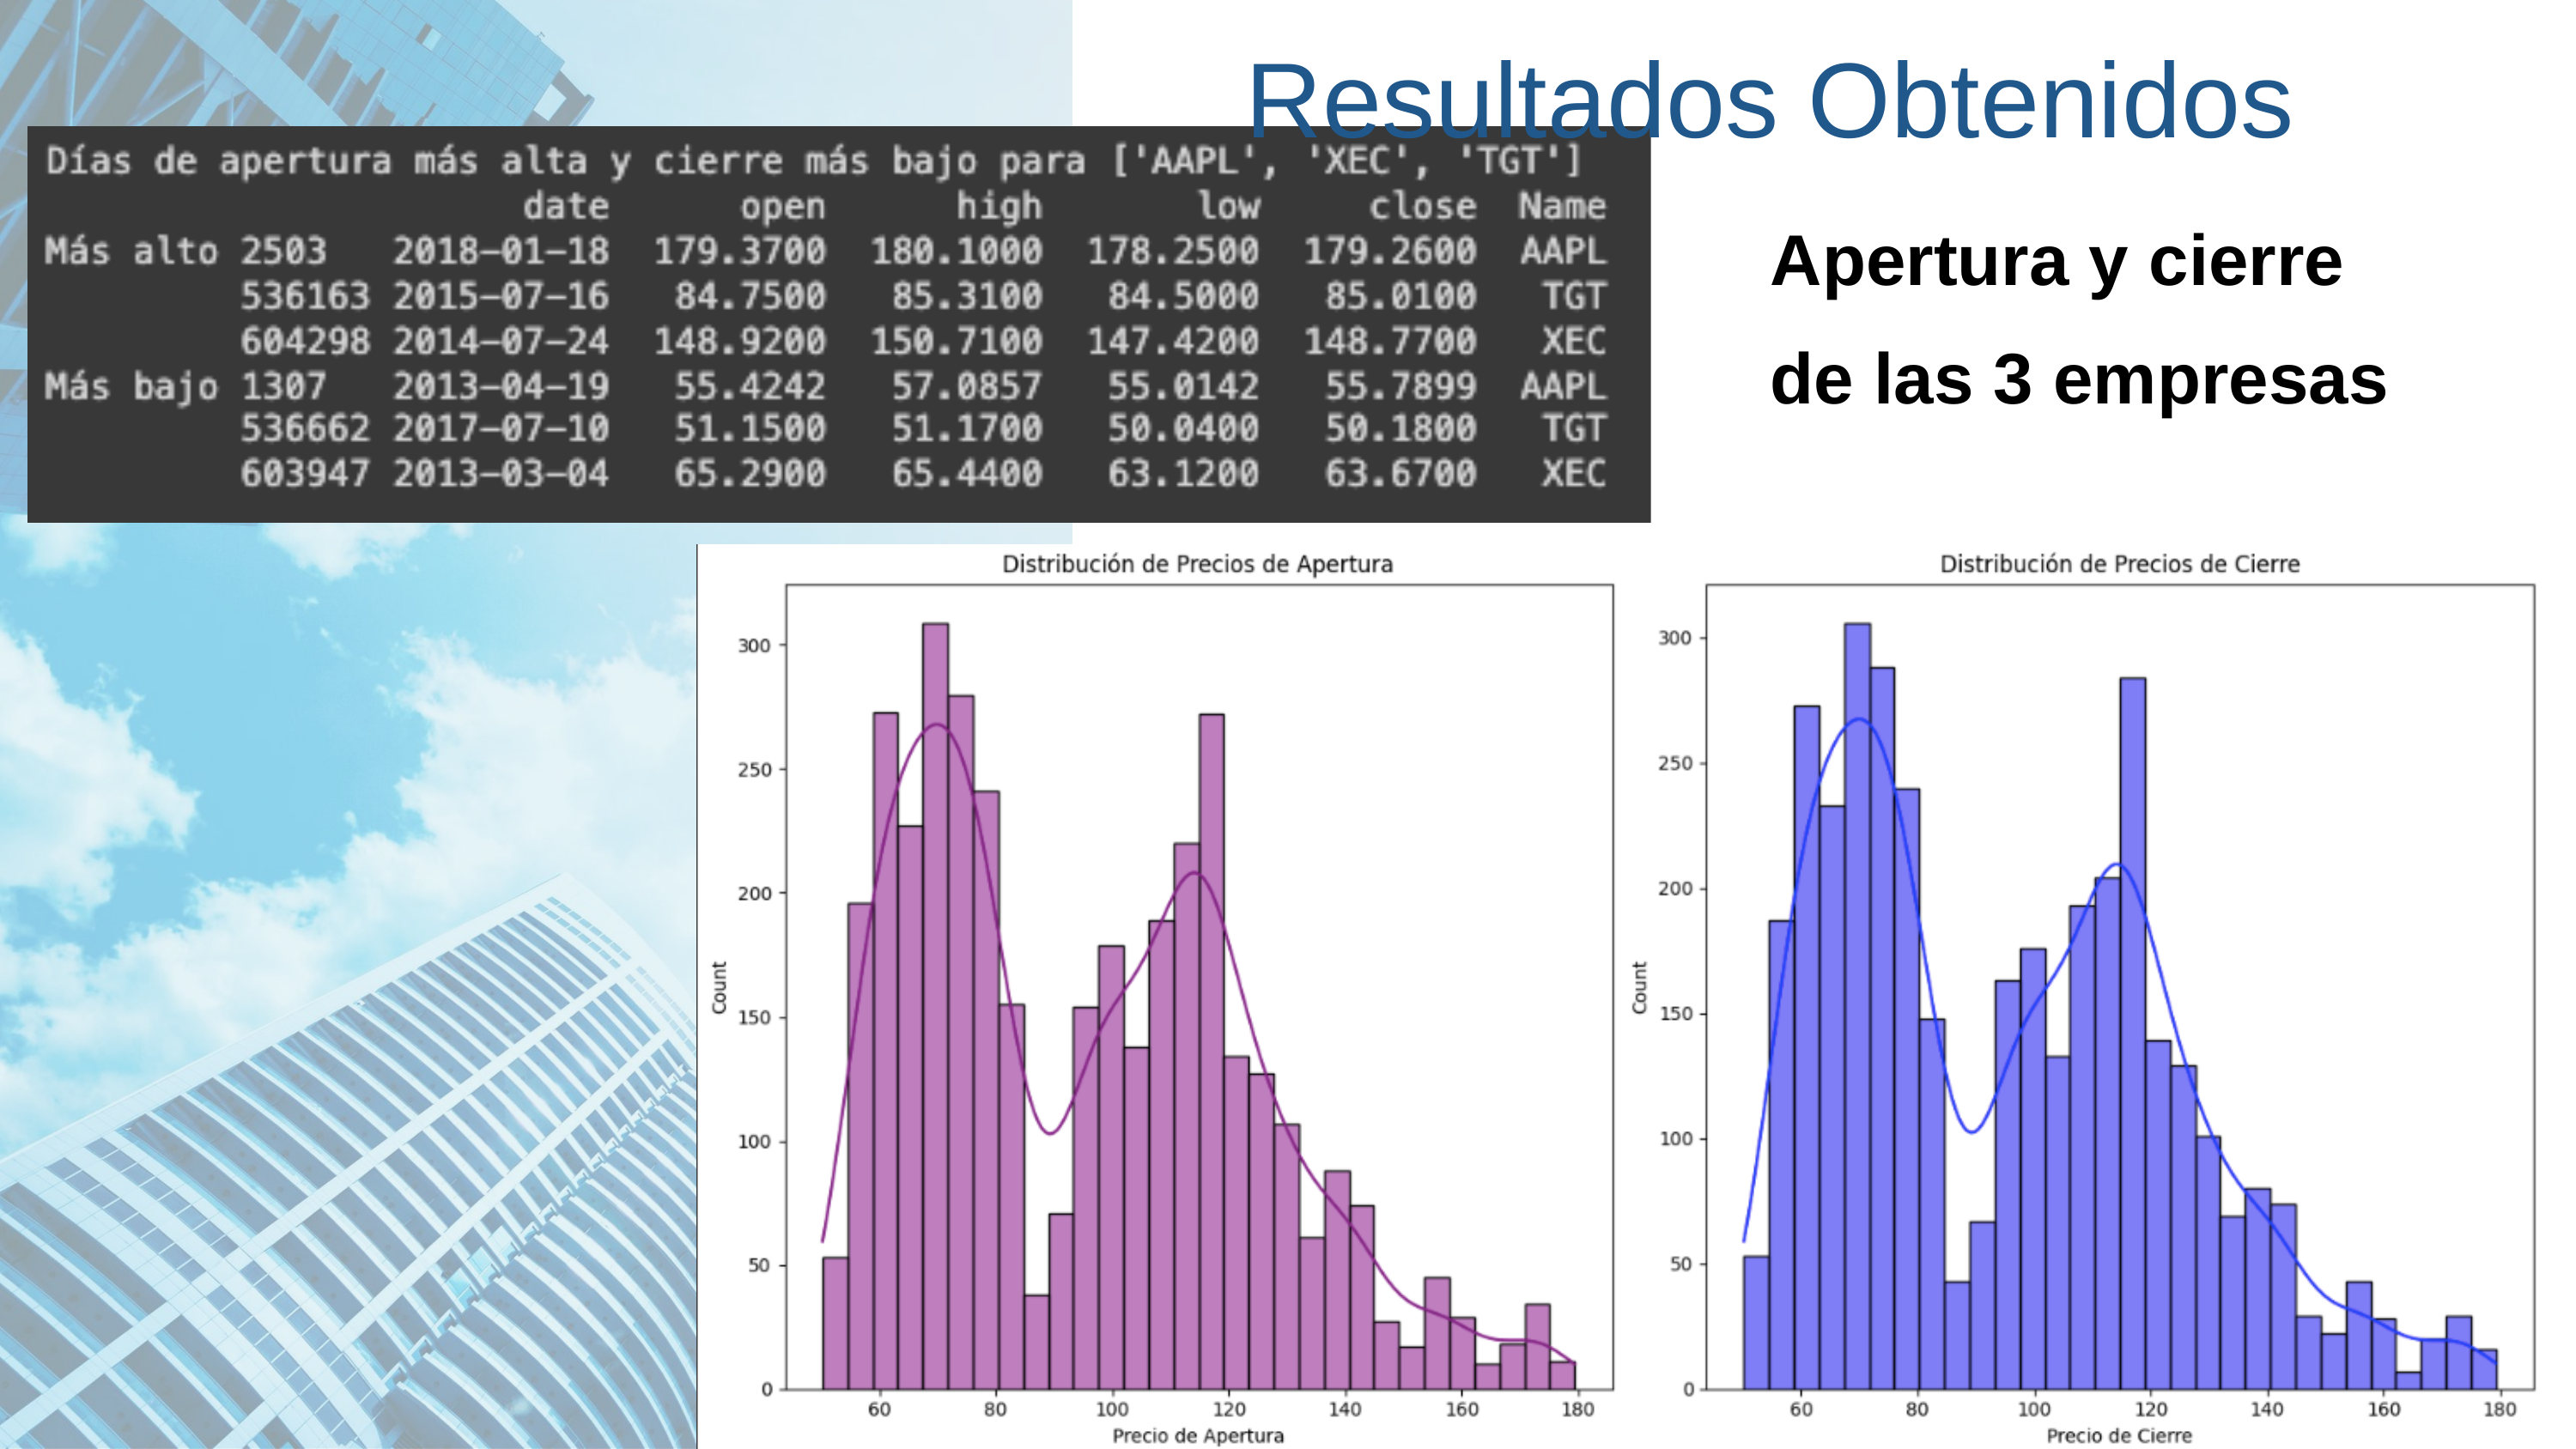

Resultados Obtenidos

Apertura y cierre de las 3 empresas